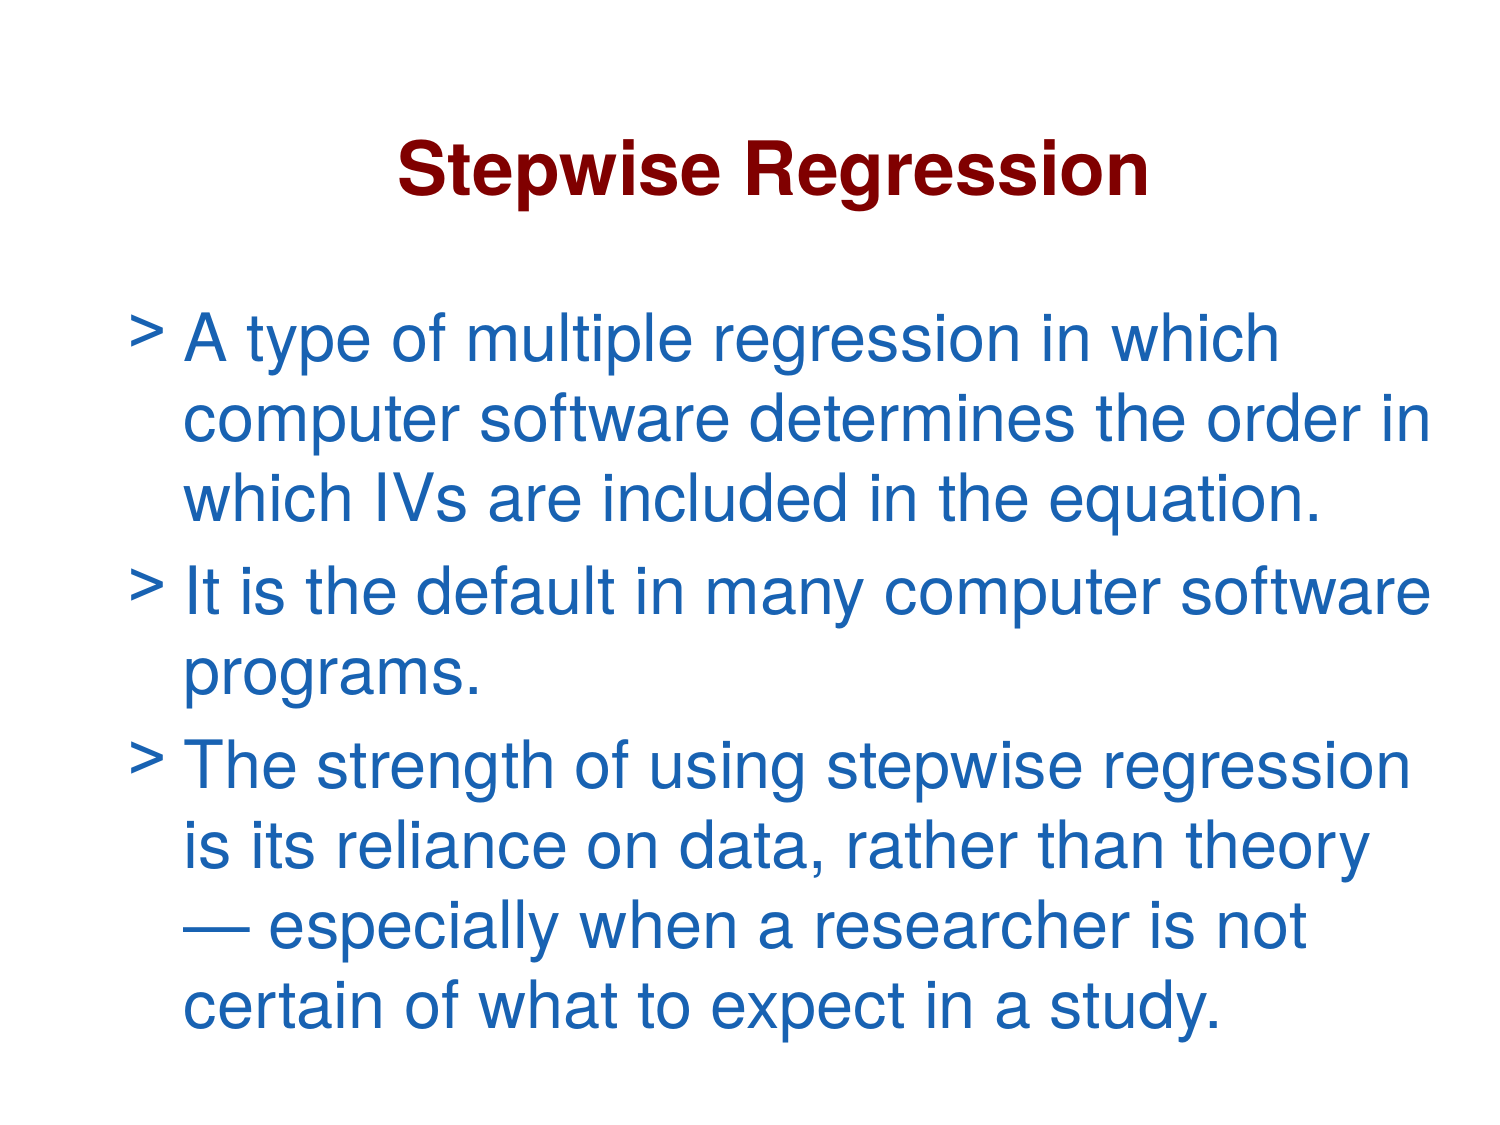

# Stepwise Regression
A type of multiple regression in which computer software determines the order in which IVs are included in the equation.
It is the default in many computer software programs.
The strength of using stepwise regression is its reliance on data, rather than theory— especially when a researcher is not certain of what to expect in a study.